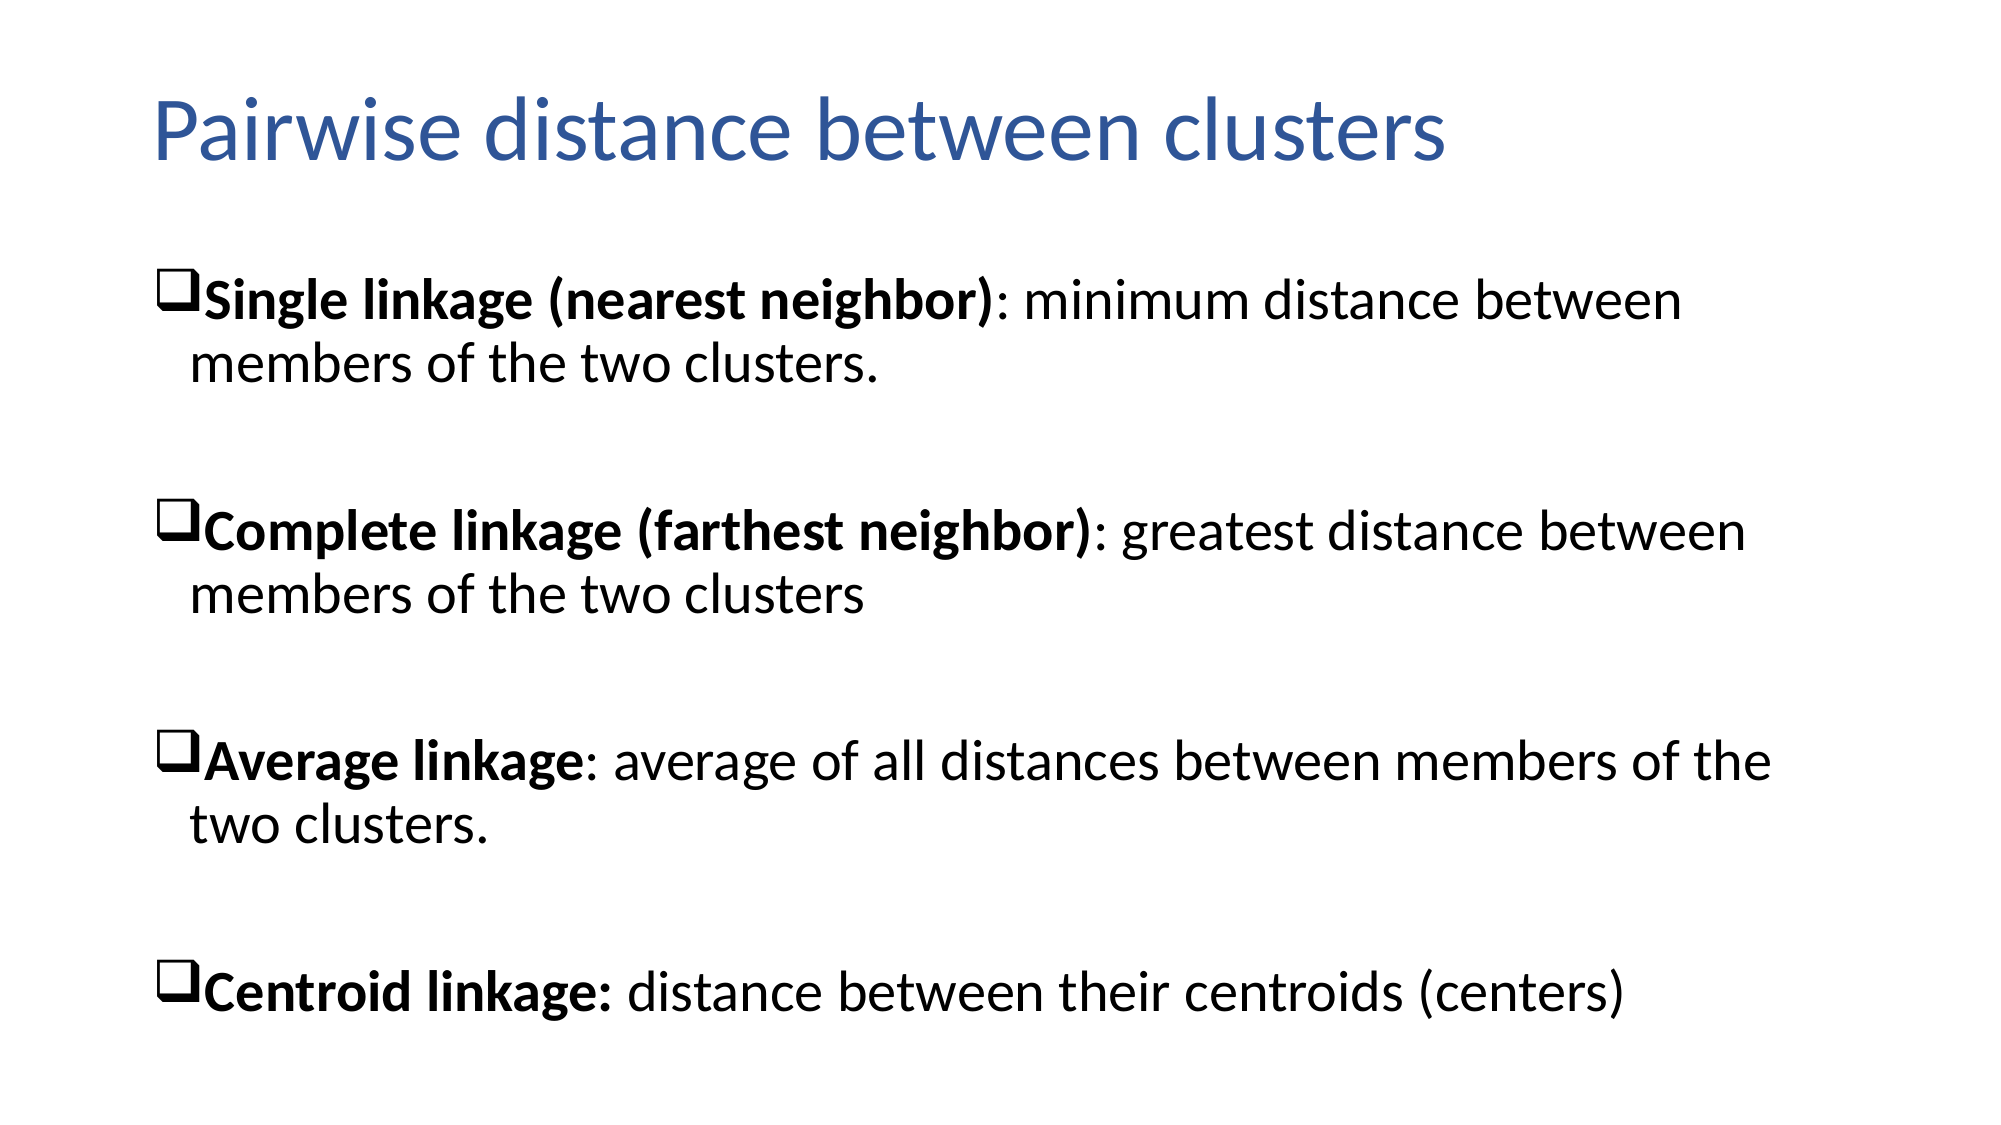

# Pairwise distance between clusters
Single linkage (nearest neighbor): minimum distance between members of the two clusters.

Complete linkage (farthest neighbor): greatest distance between members of the two clusters

Average linkage: average of all distances between members of the two clusters.

Centroid linkage: distance between their centroids (centers)